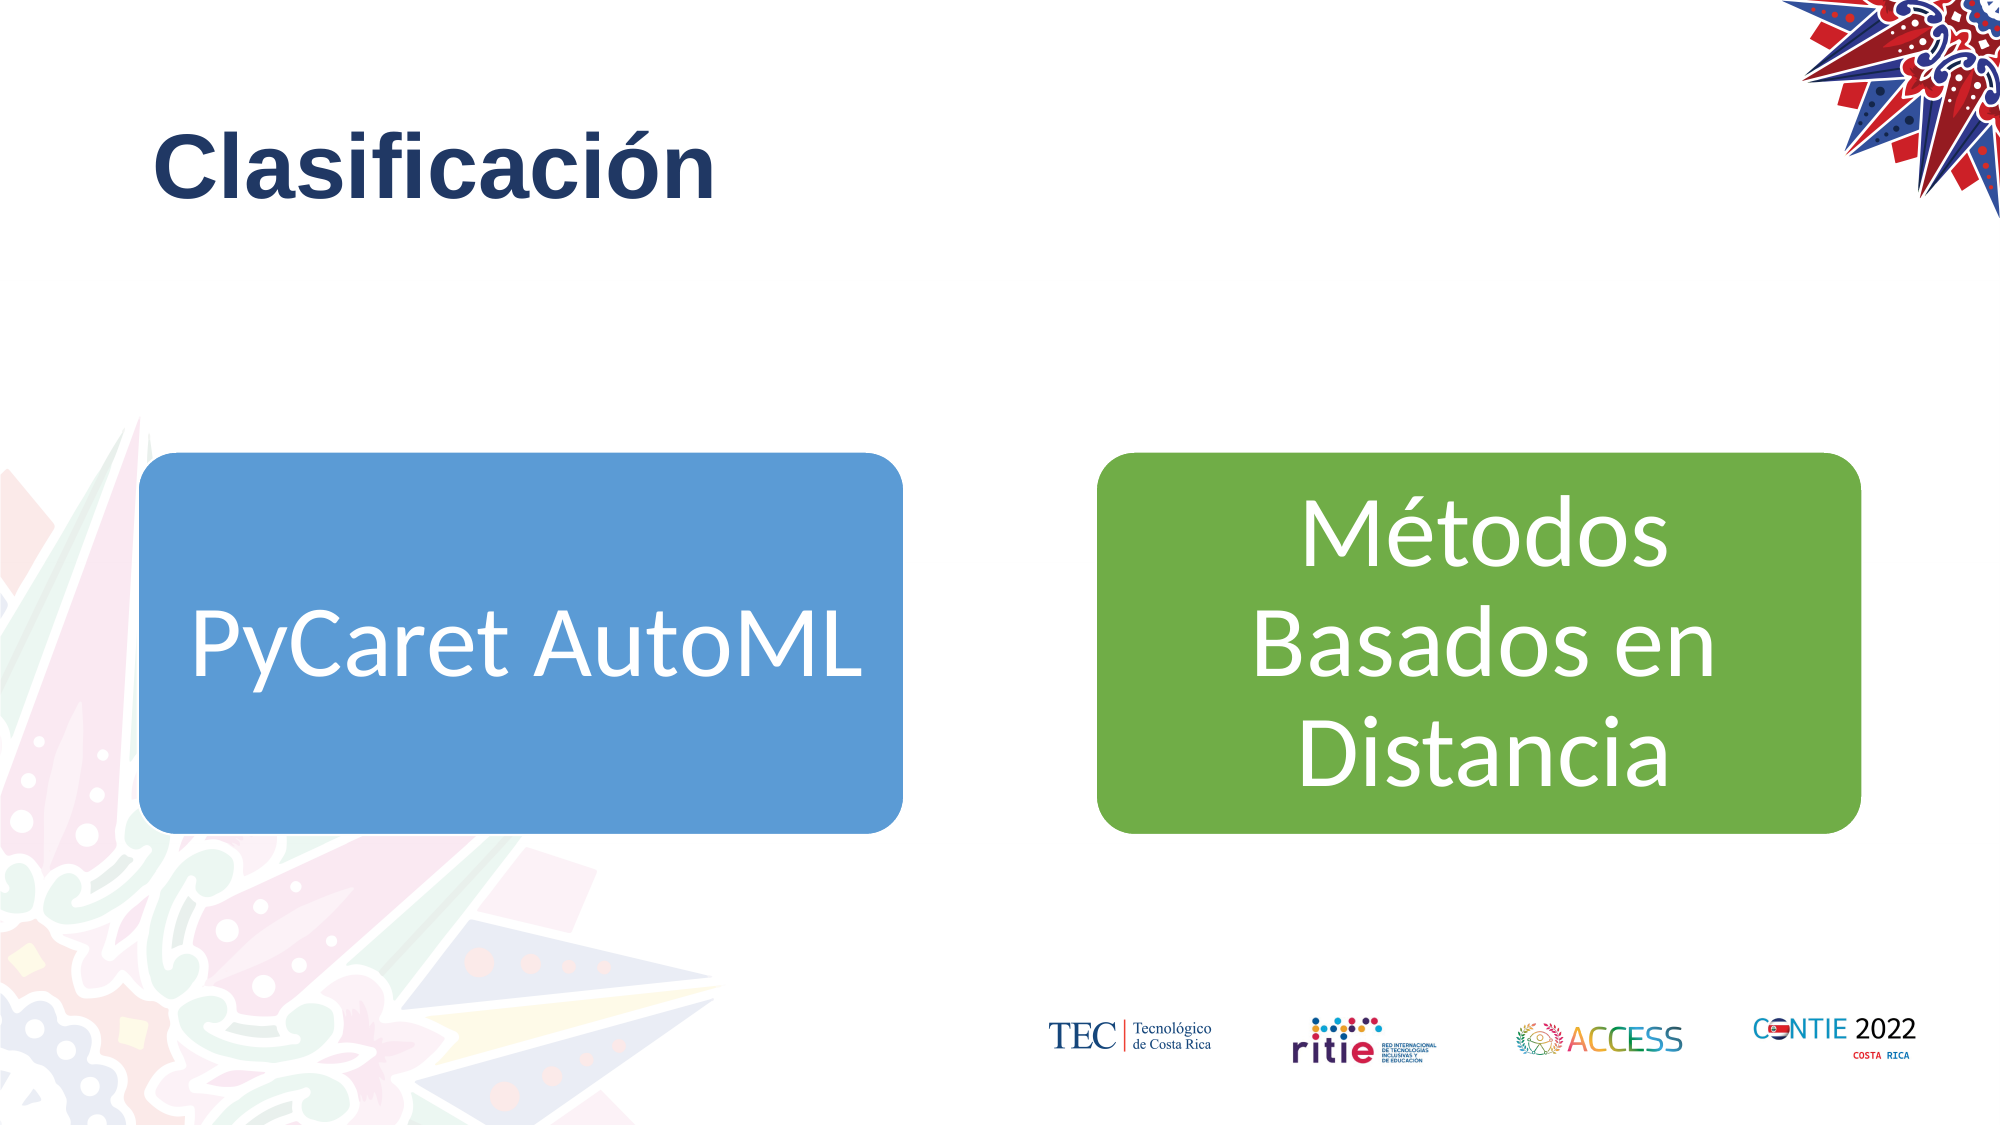

# Clasificación
PyCaret AutoML
Métodos Basados en Distancia